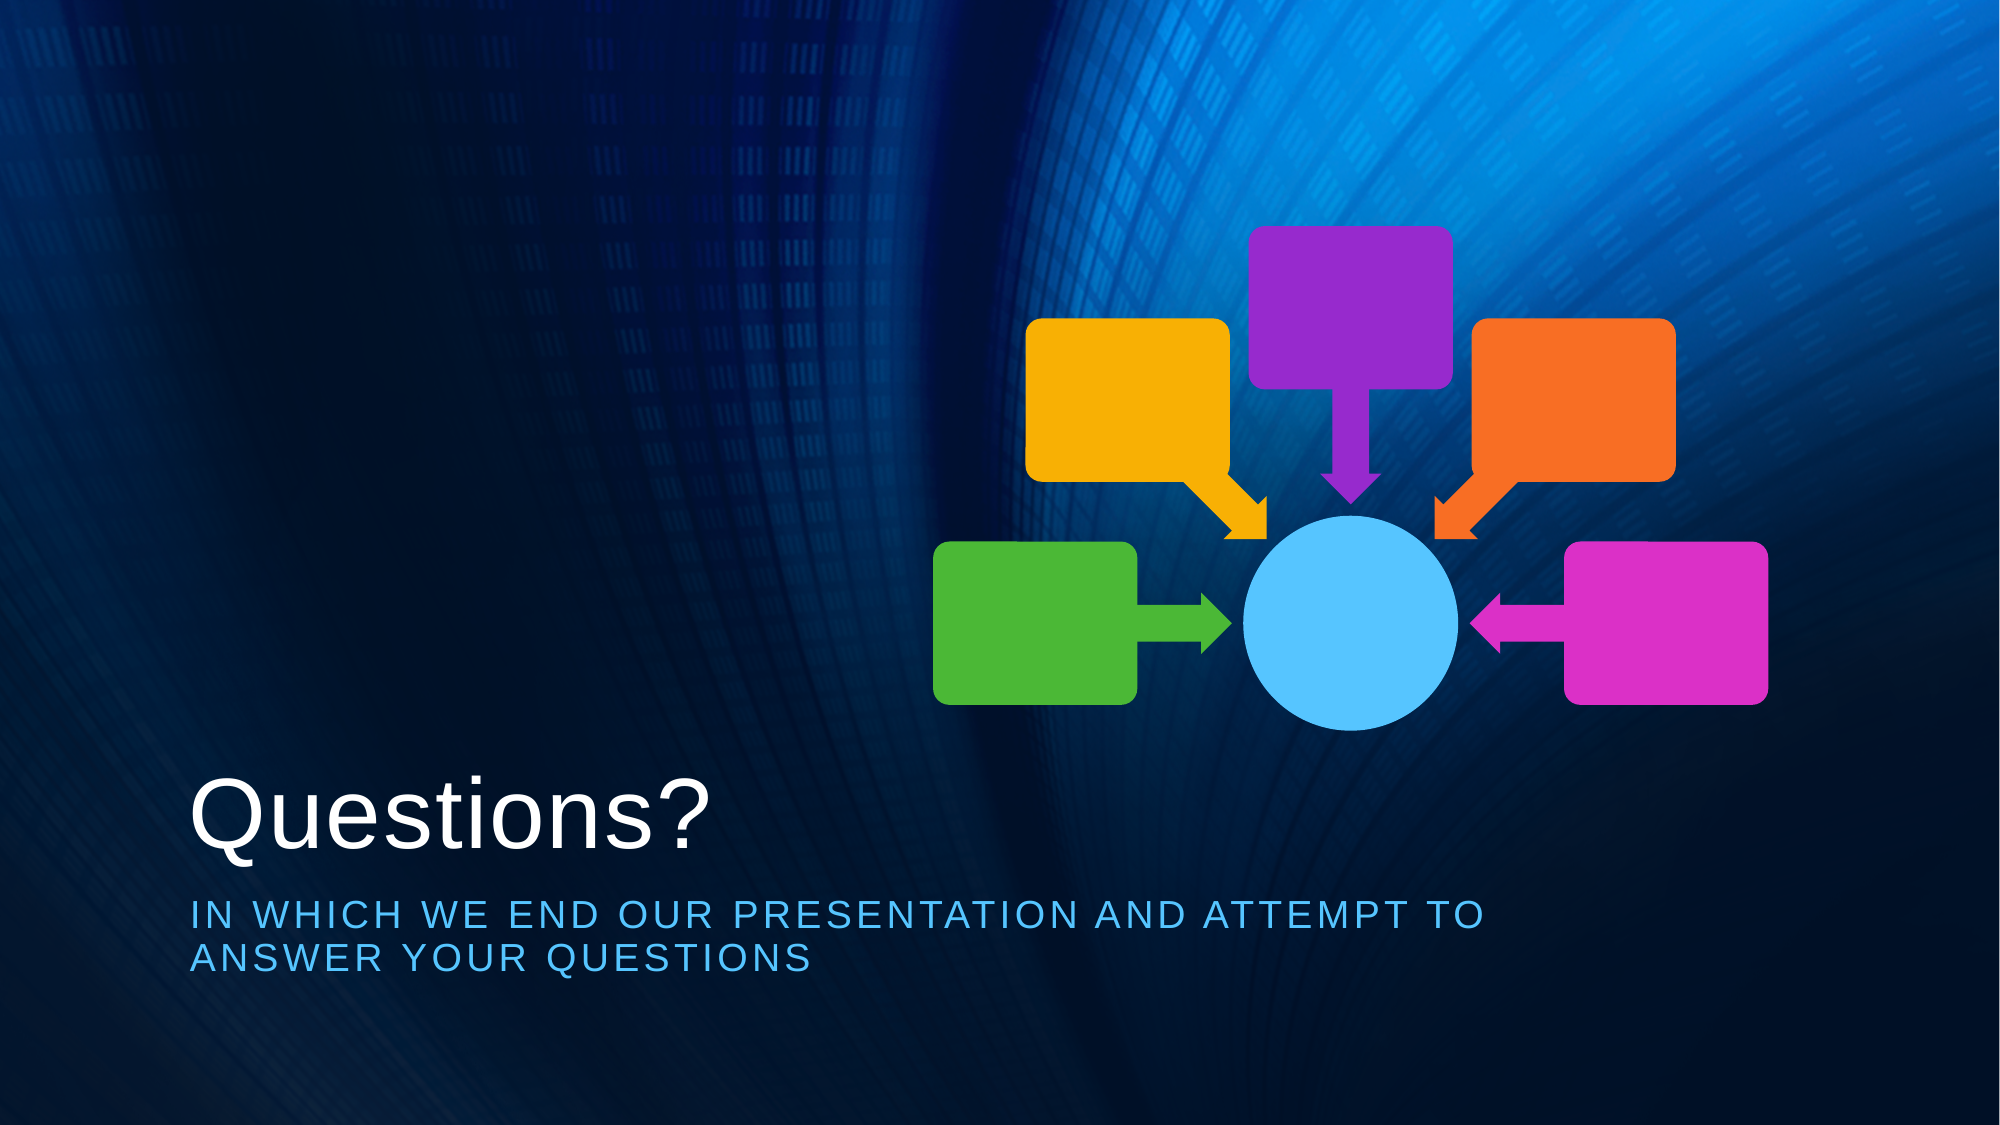

# Questions?
In which we end our presentation and attempt to answer your questions